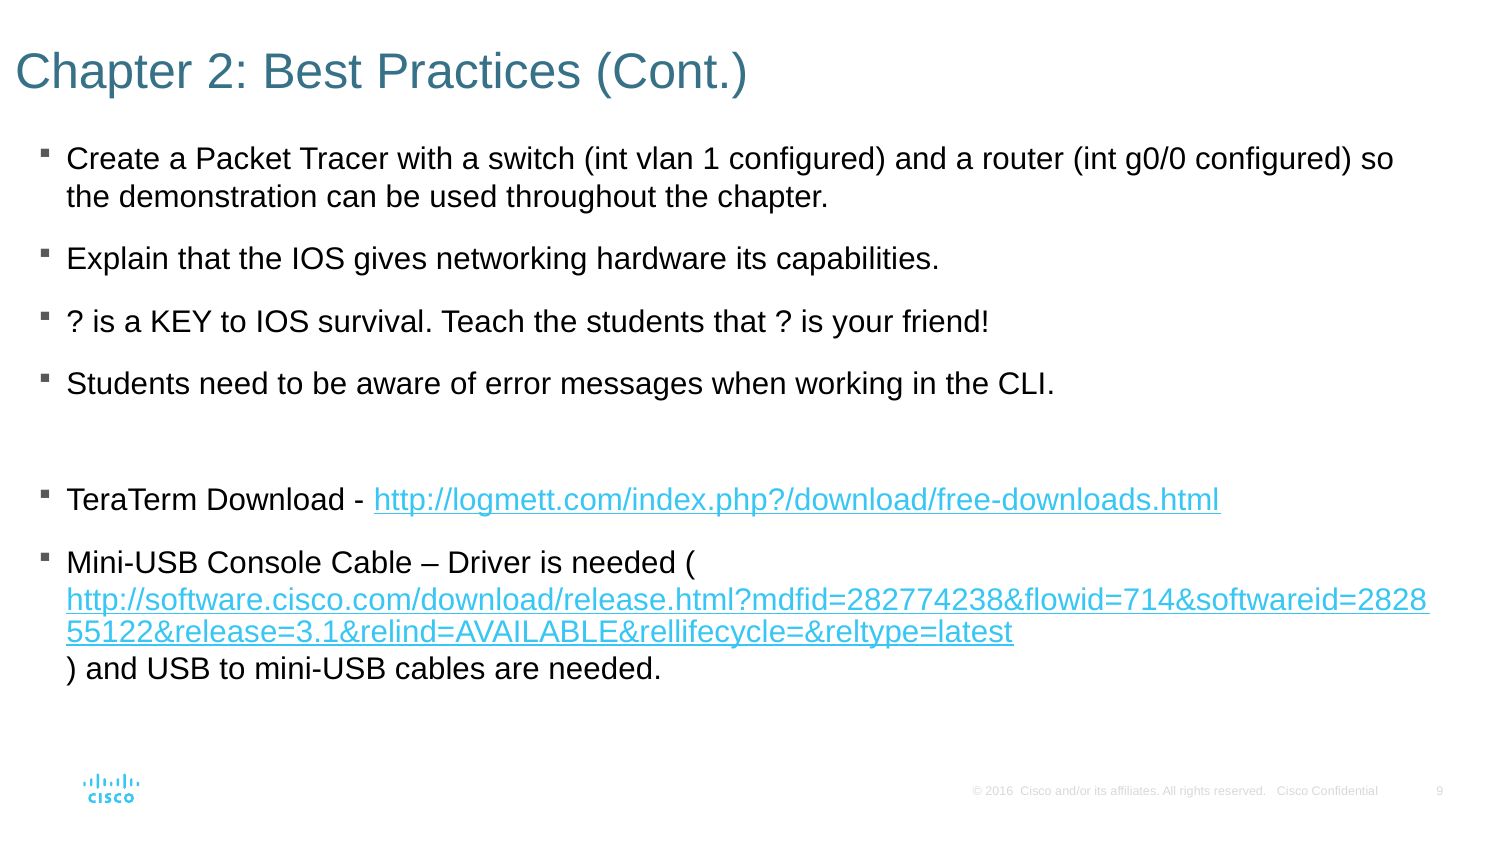

# Chapter 2: Best Practices (Cont.)
Create a Packet Tracer with a switch (int vlan 1 configured) and a router (int g0/0 configured) so the demonstration can be used throughout the chapter.
Explain that the IOS gives networking hardware its capabilities.
? is a KEY to IOS survival. Teach the students that ? is your friend!
Students need to be aware of error messages when working in the CLI.

TeraTerm Download - http://logmett.com/index.php?/download/free-downloads.html
Mini-USB Console Cable – Driver is needed (http://software.cisco.com/download/release.html?mdfid=282774238&flowid=714&softwareid=282855122&release=3.1&relind=AVAILABLE&rellifecycle=&reltype=latest) and USB to mini-USB cables are needed.